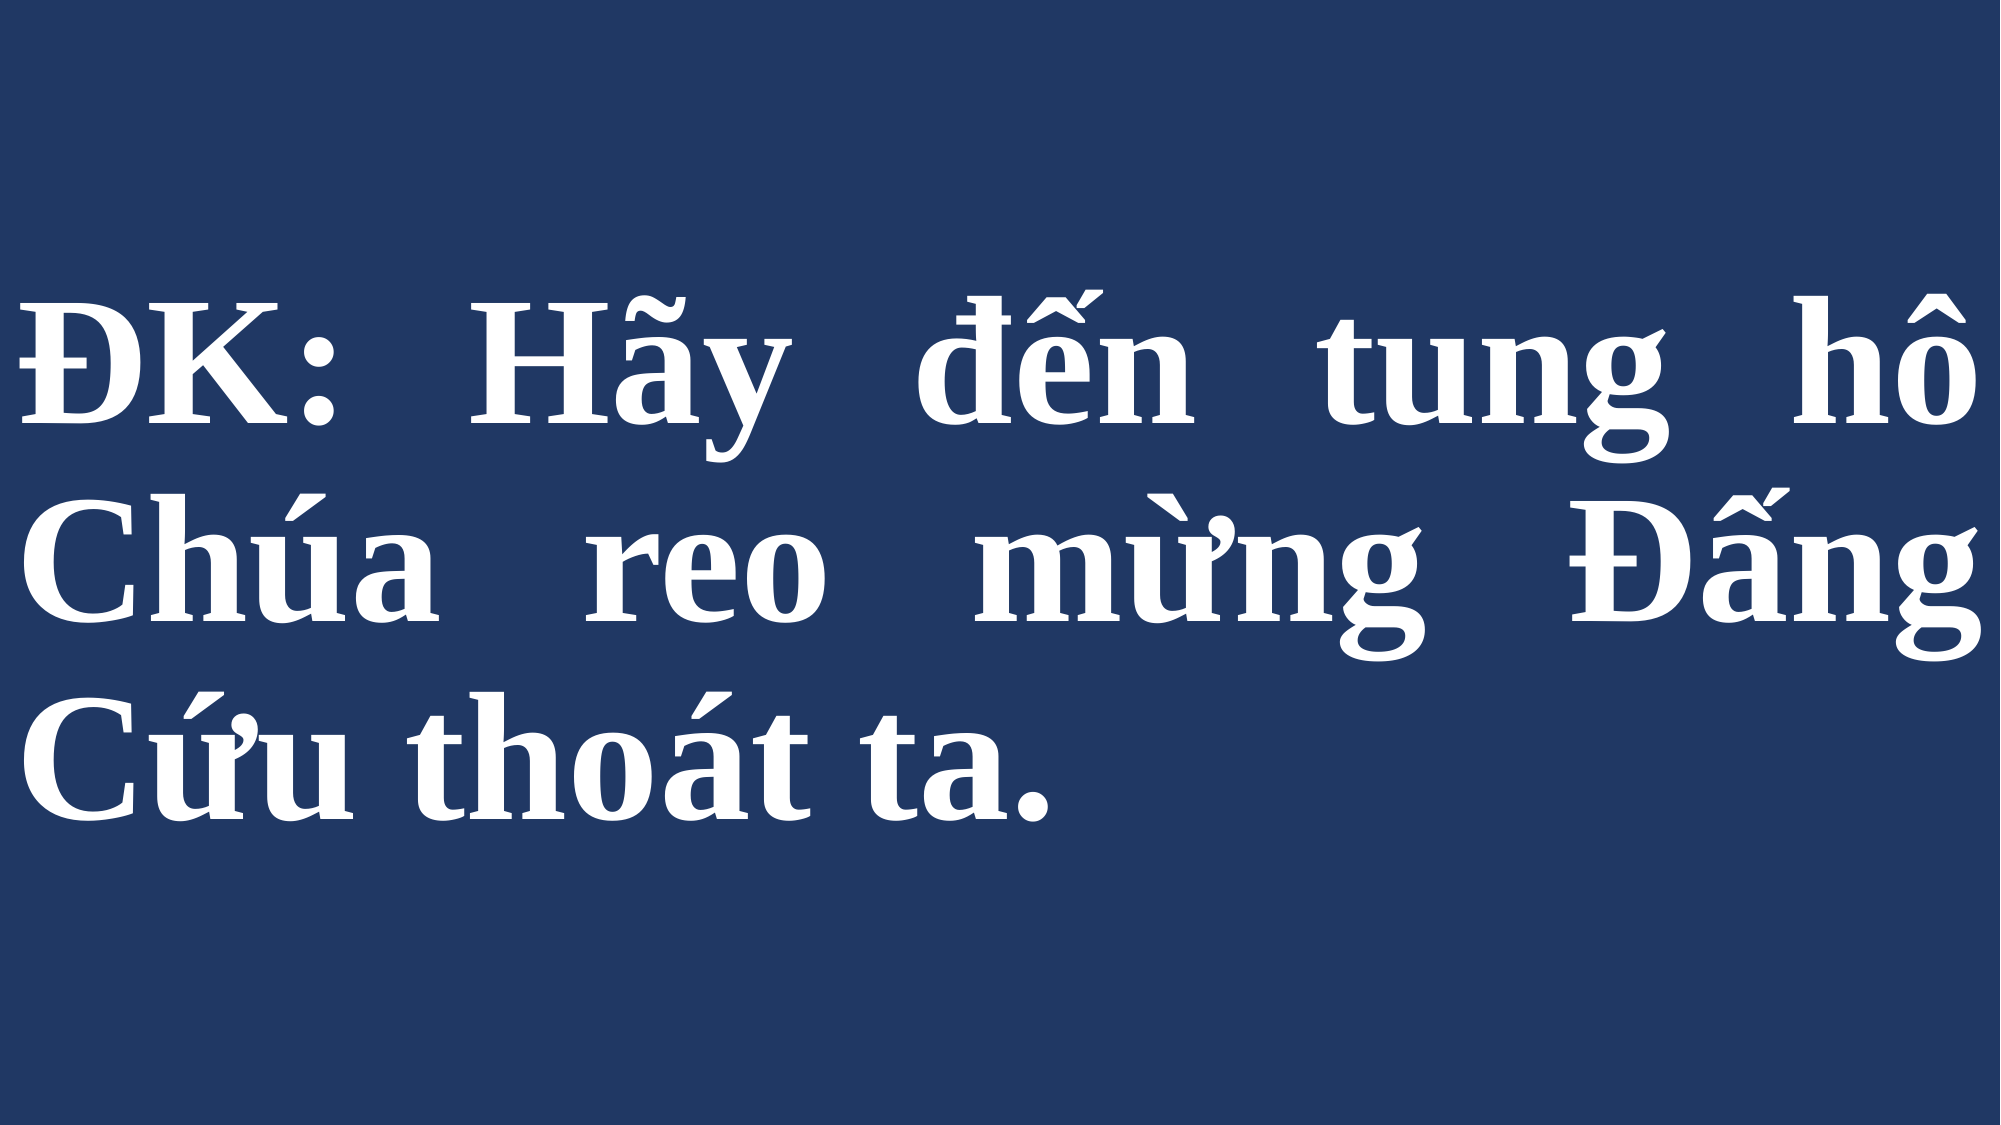

# ĐK: Hãy đến tung hô Chúa reo mừng Đấng Cứu thoát ta.